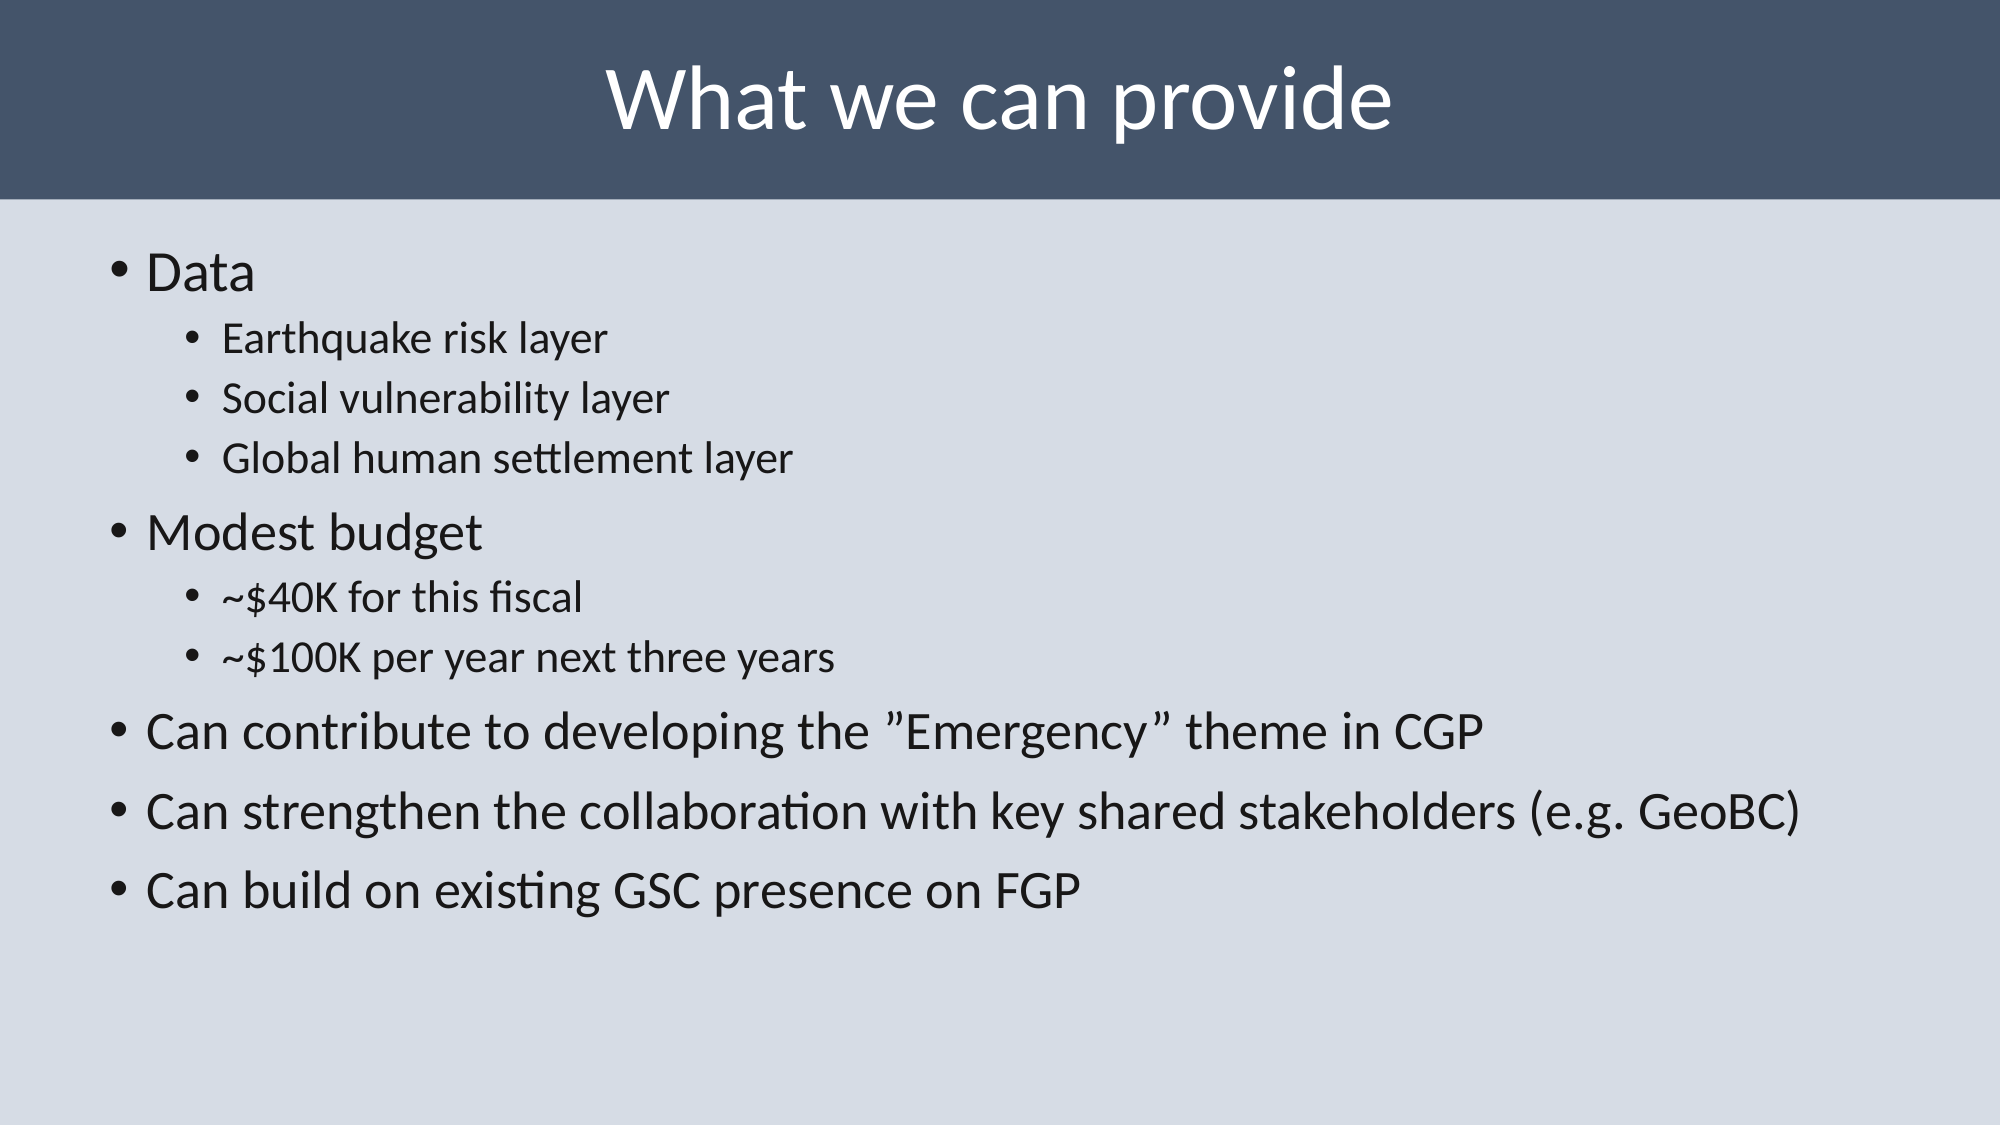

# What we can provide

Data
Earthquake risk layer
Social vulnerability layer
Global human settlement layer
Modest budget
~$40K for this fiscal
~$100K per year next three years
Can contribute to developing the ”Emergency” theme in CGP
Can strengthen the collaboration with key shared stakeholders (e.g. GeoBC)
Can build on existing GSC presence on FGP